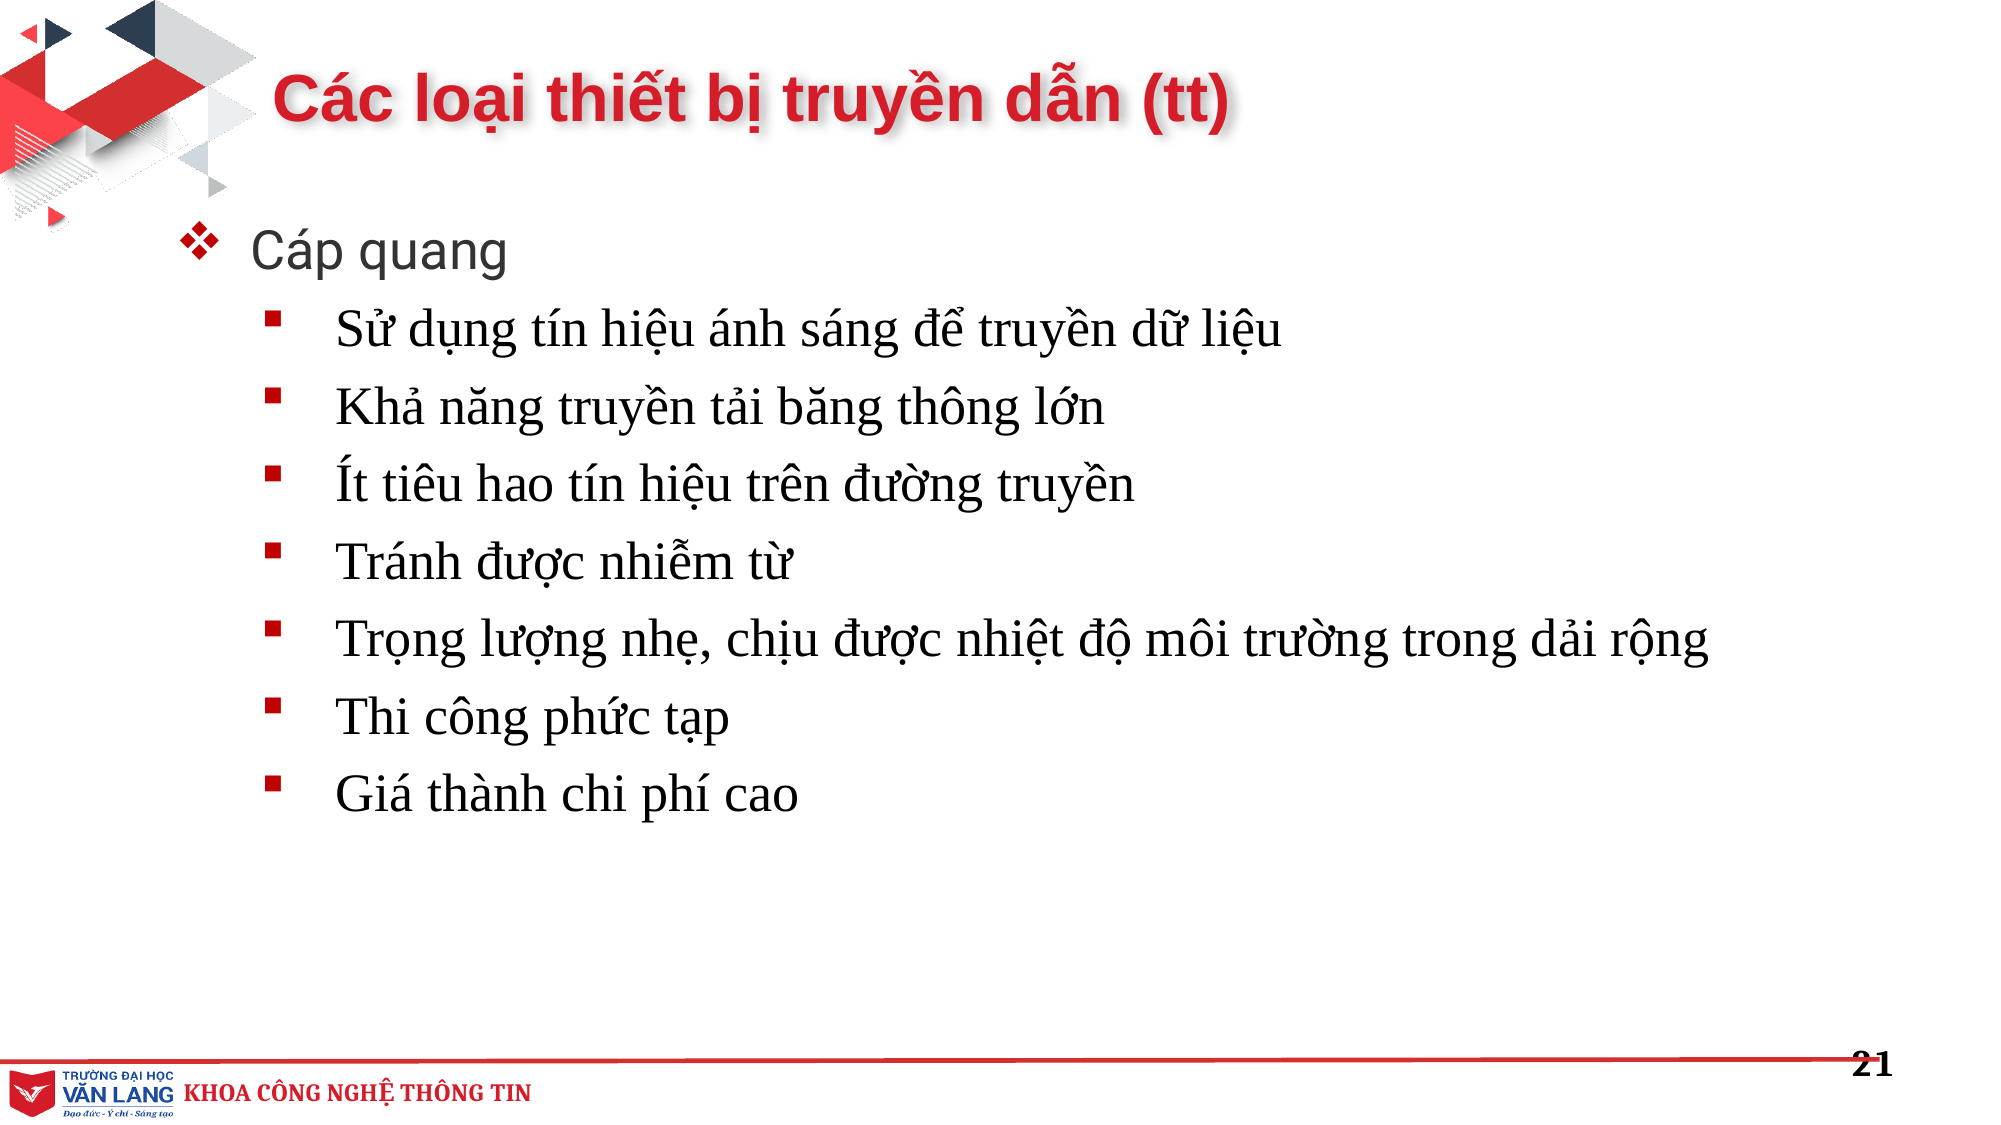

Các loại thiết bị truyền dẫn (tt)
Cáp quang
Sử dụng tín hiệu ánh sáng để truyền dữ liệu
Khả năng truyền tải băng thông lớn
Ít tiêu hao tín hiệu trên đường truyền
Tránh được nhiễm từ
Trọng lượng nhẹ, chịu được nhiệt độ môi trường trong dải rộng
Thi công phức tạp
Giá thành chi phí cao